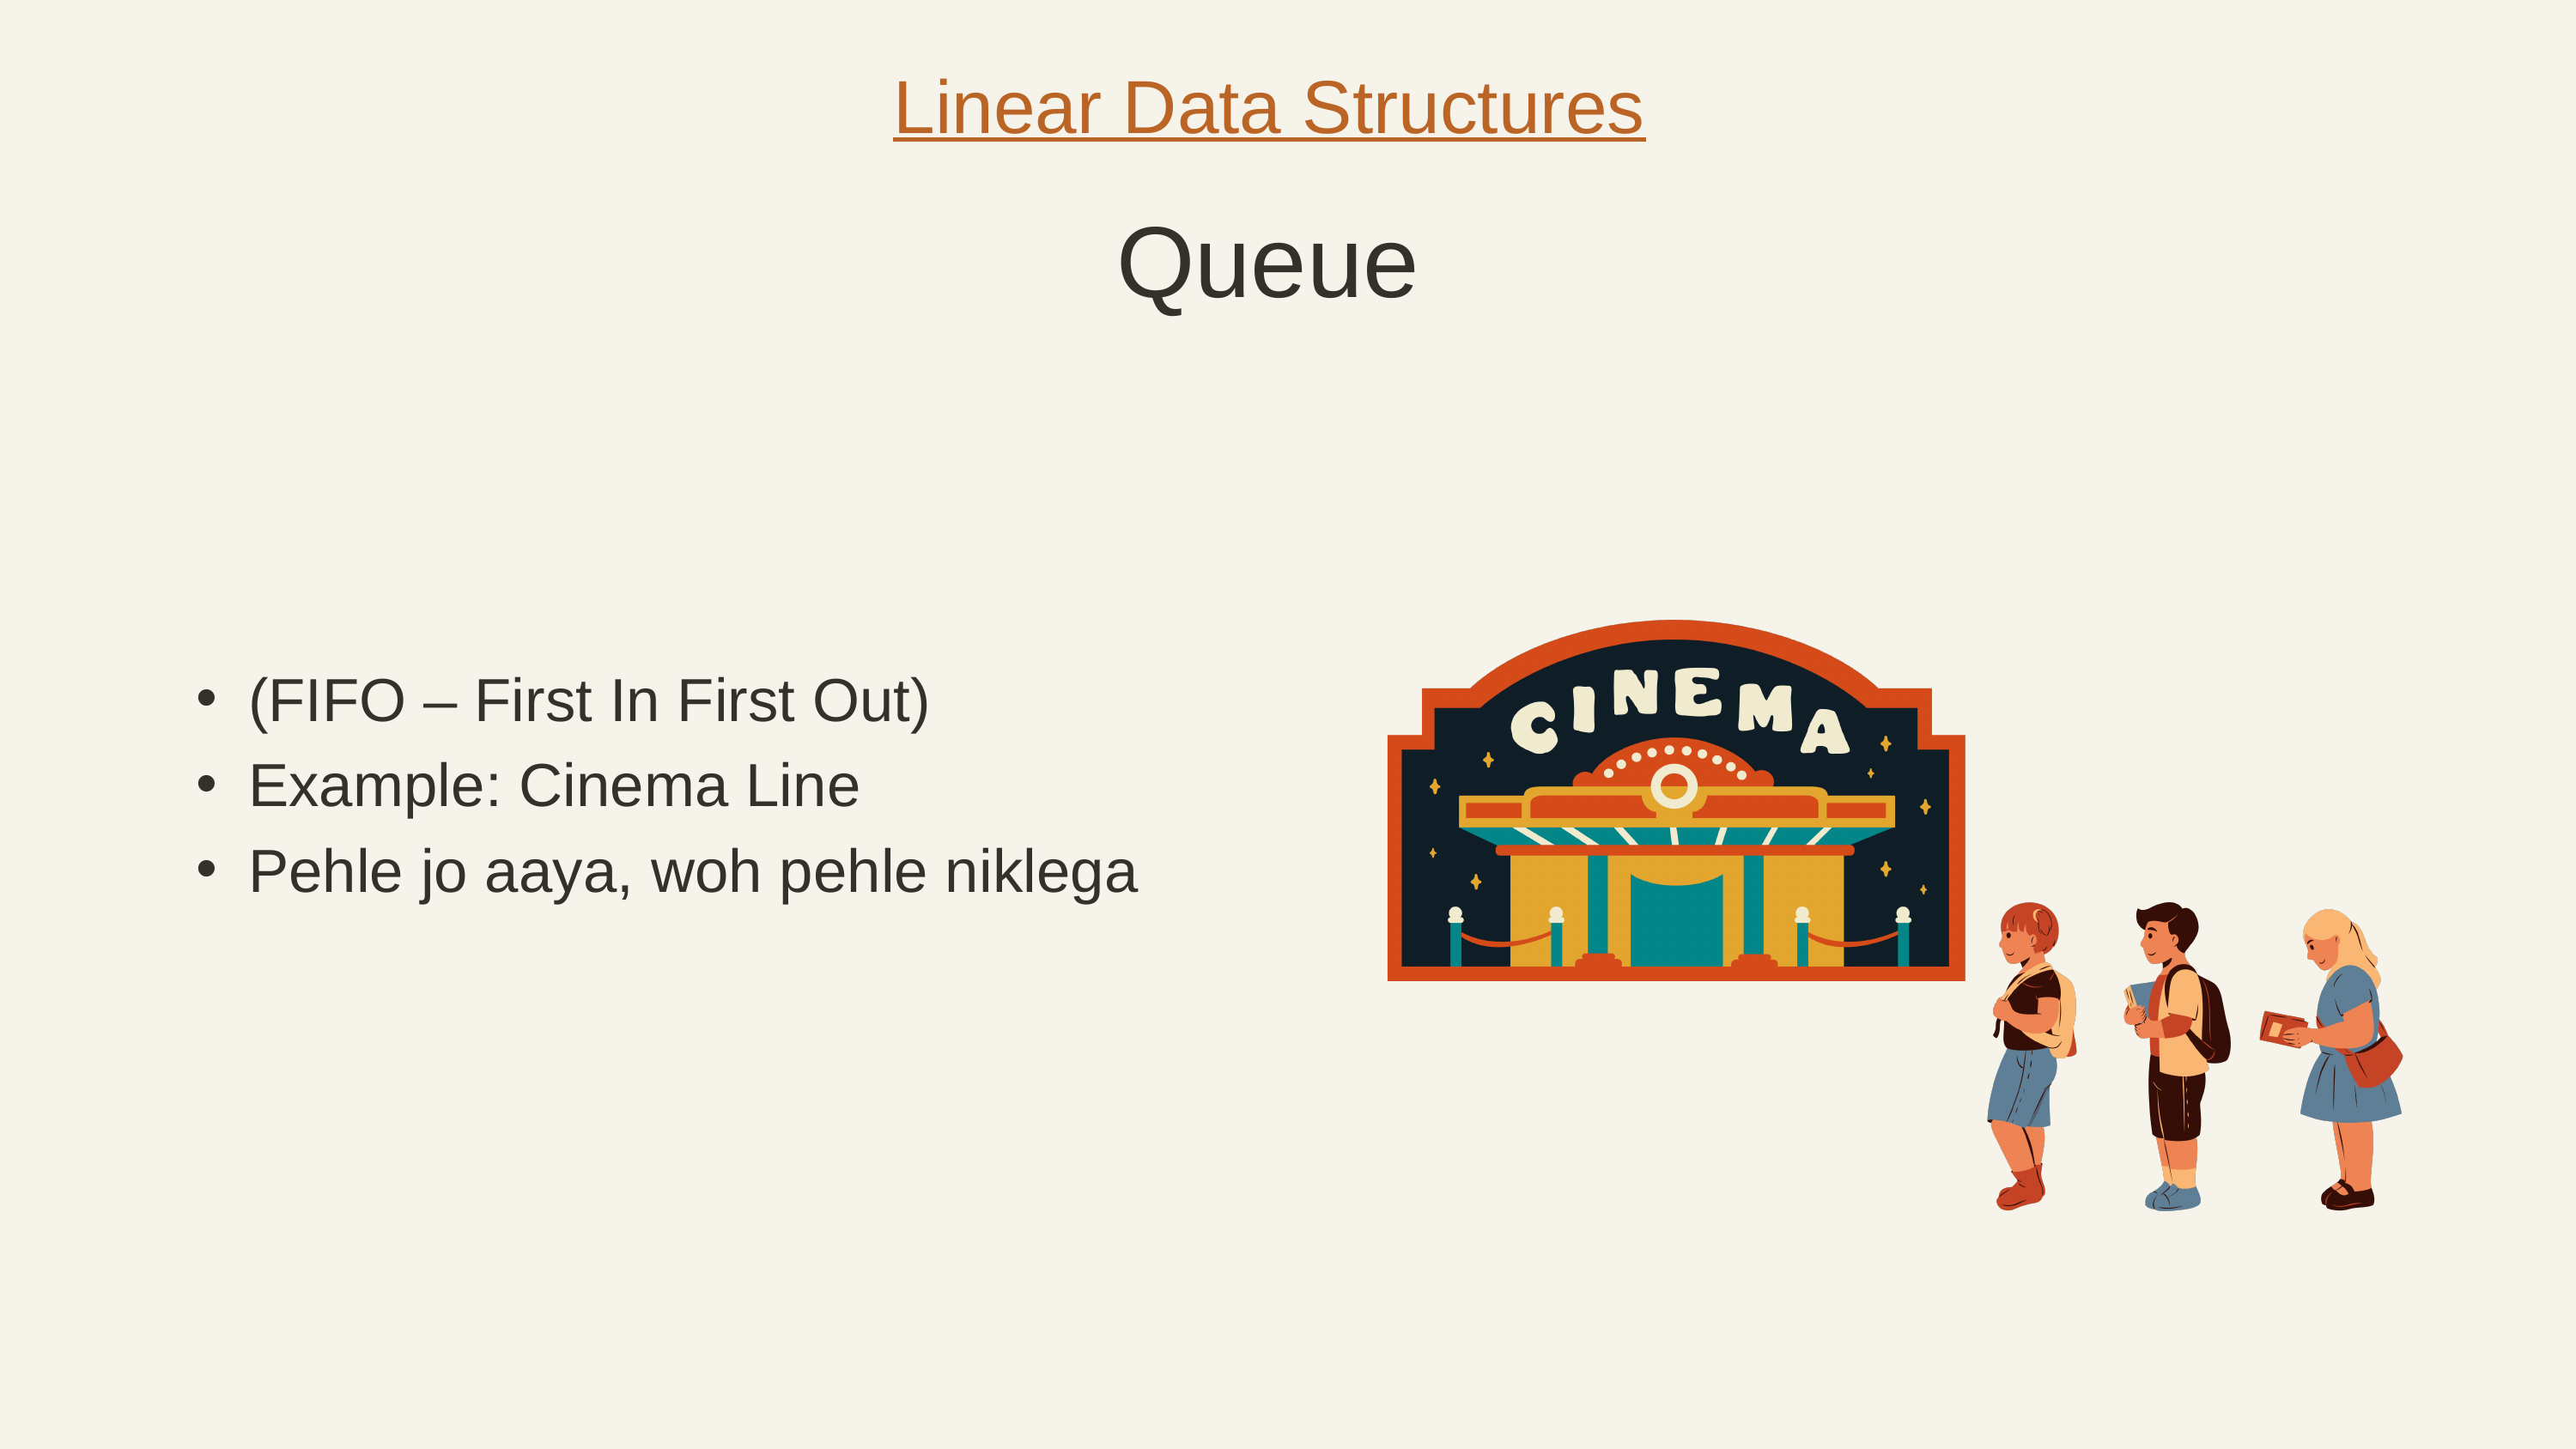

Linear Data Structures
Queue

(FIFO – First In First Out)
Example: Cinema Line
Pehle jo aaya, woh pehle niklega